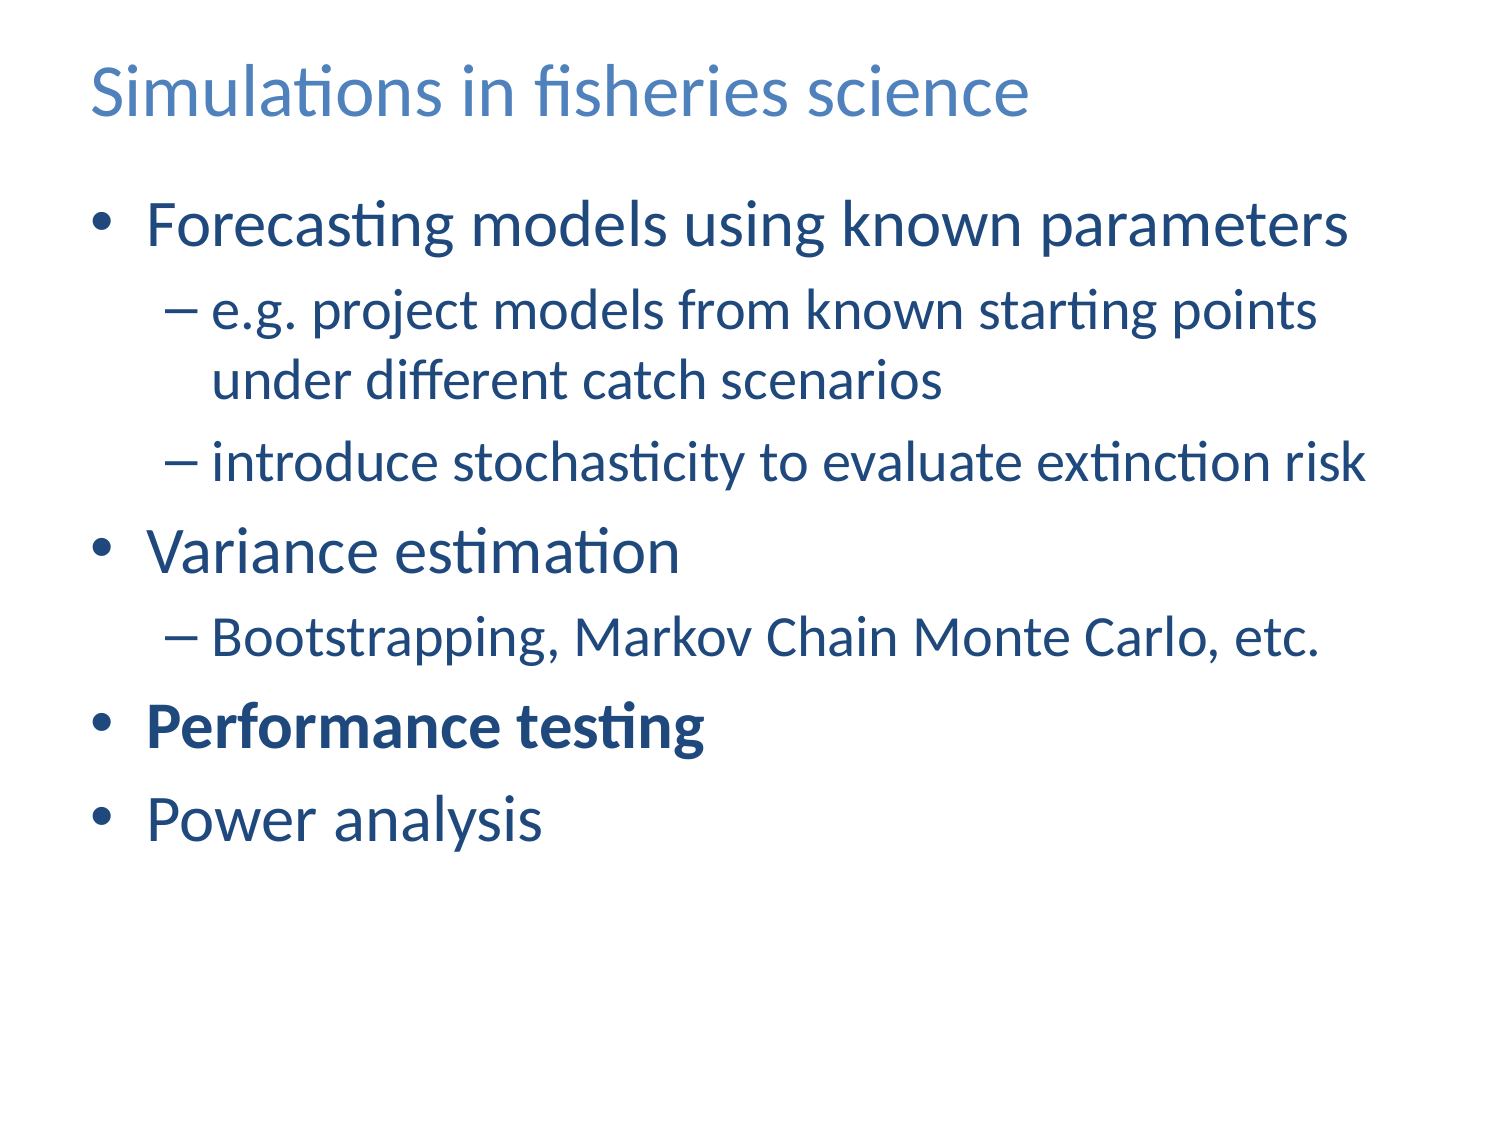

# Simulations in fisheries science
Forecasting models using known parameters
e.g. project models from known starting points under different catch scenarios
introduce stochasticity to evaluate extinction risk
Variance estimation
Bootstrapping, Markov Chain Monte Carlo, etc.
Performance testing
Power analysis